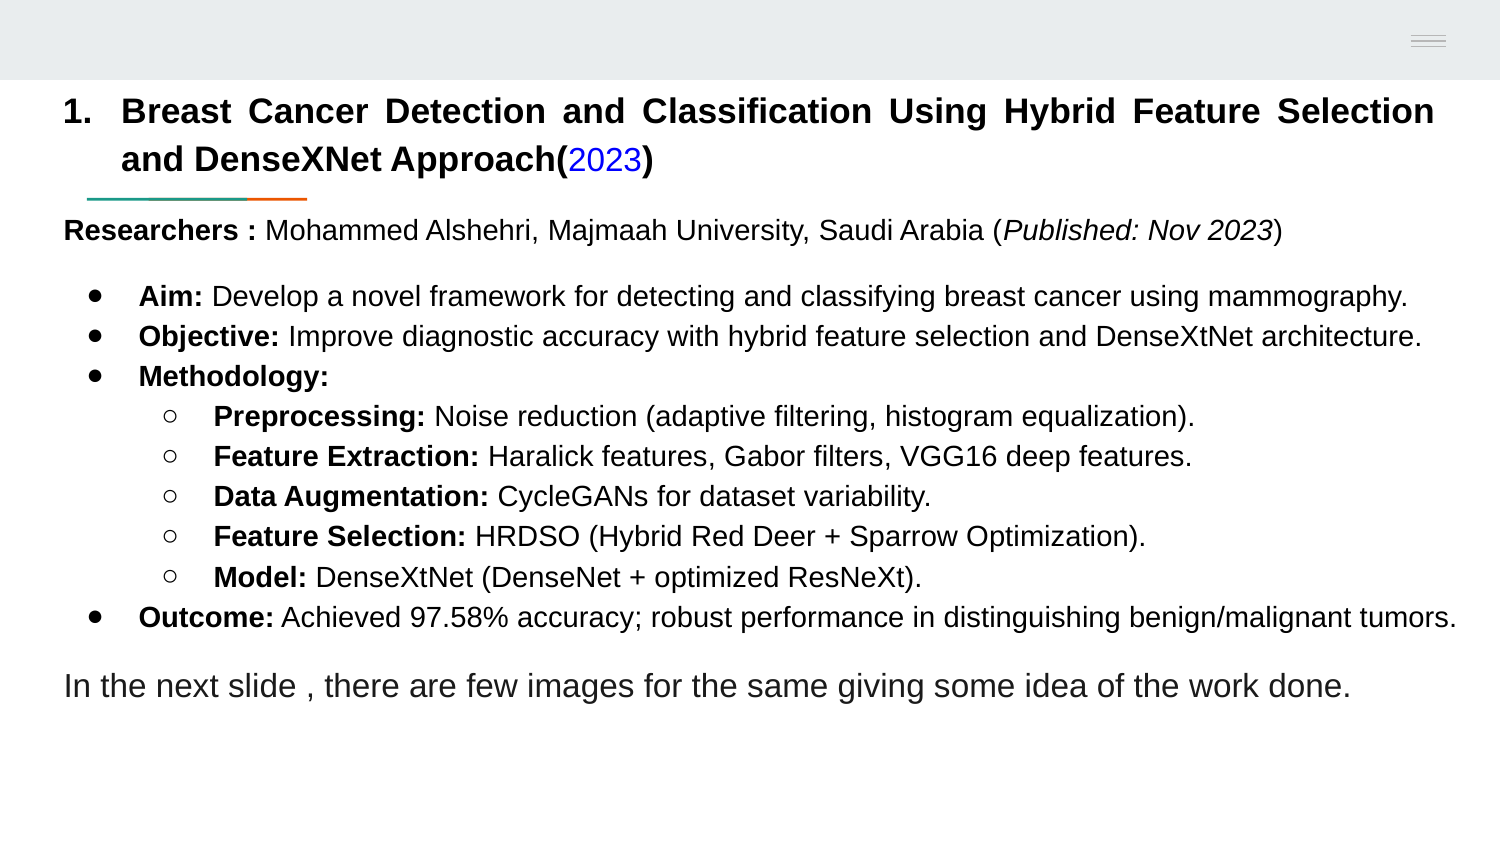

# Breast Cancer Detection and Classification Using Hybrid Feature Selection and DenseXNet Approach(2023)
Researchers : Mohammed Alshehri, Majmaah University, Saudi Arabia (Published: Nov 2023)
Aim: Develop a novel framework for detecting and classifying breast cancer using mammography.
Objective: Improve diagnostic accuracy with hybrid feature selection and DenseXtNet architecture.
Methodology:
Preprocessing: Noise reduction (adaptive filtering, histogram equalization).
Feature Extraction: Haralick features, Gabor filters, VGG16 deep features.
Data Augmentation: CycleGANs for dataset variability.
Feature Selection: HRDSO (Hybrid Red Deer + Sparrow Optimization).
Model: DenseXtNet (DenseNet + optimized ResNeXt).
Outcome: Achieved 97.58% accuracy; robust performance in distinguishing benign/malignant tumors.
In the next slide , there are few images for the same giving some idea of the work done.